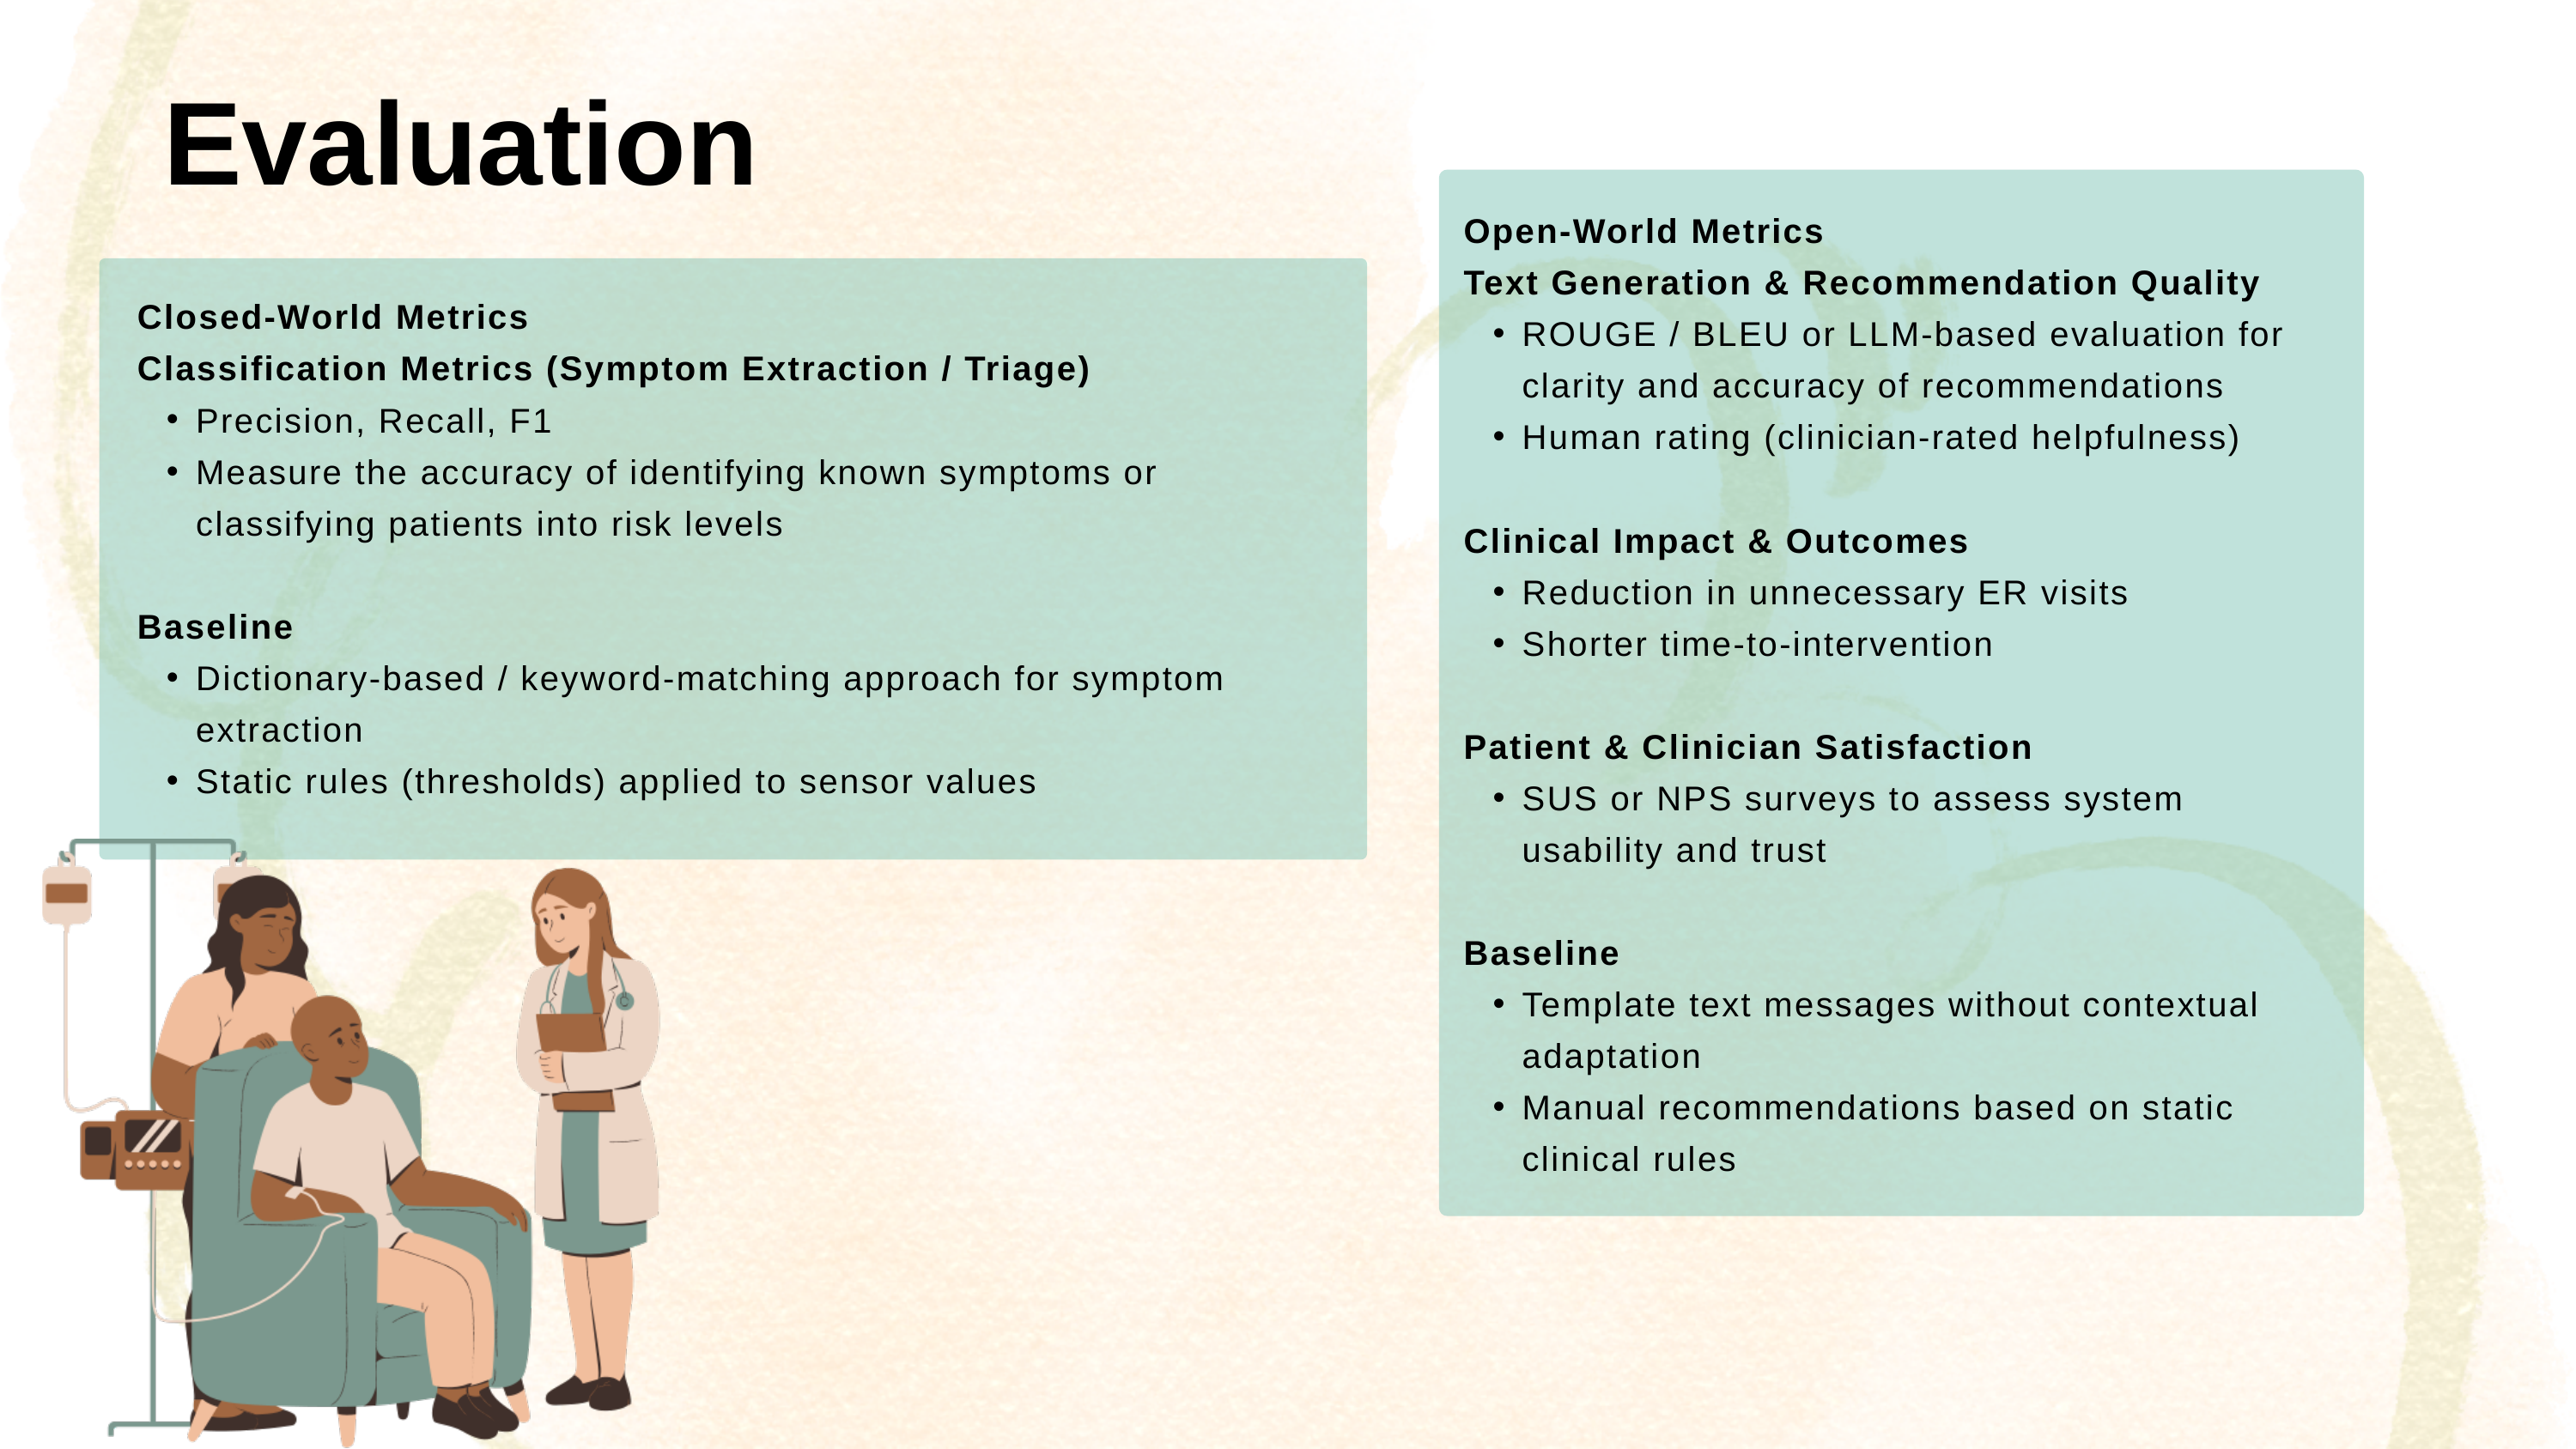

Evaluation

Open-World Metrics
Text Generation & Recommendation Quality
ROUGE / BLEU or LLM-based evaluation for clarity and accuracy of recommendations
Human rating (clinician-rated helpfulness)

Clinical Impact & Outcomes
Reduction in unnecessary ER visits
Shorter time-to-intervention

Patient & Clinician Satisfaction
SUS or NPS surveys to assess system usability and trust

Baseline
Template text messages without contextual adaptation
Manual recommendations based on static clinical rules

Closed-World Metrics
Classification Metrics (Symptom Extraction / Triage)
Precision, Recall, F1
Measure the accuracy of identifying known symptoms or classifying patients into risk levels

Baseline
Dictionary-based / keyword-matching approach for symptom extraction
Static rules (thresholds) applied to sensor values